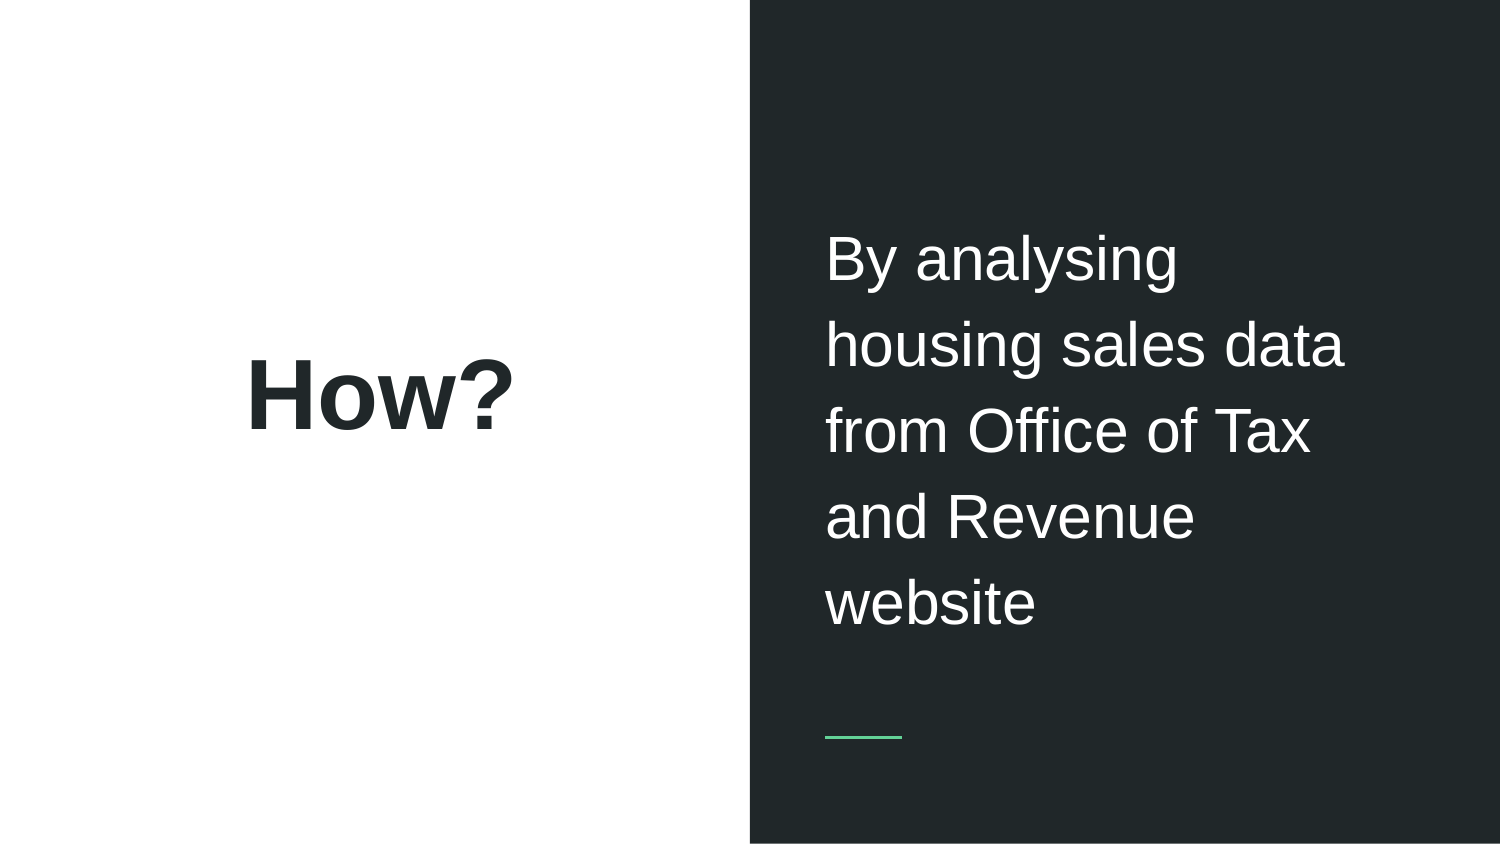

By analysing  housing sales data from Office of Tax and Revenue website
# How?